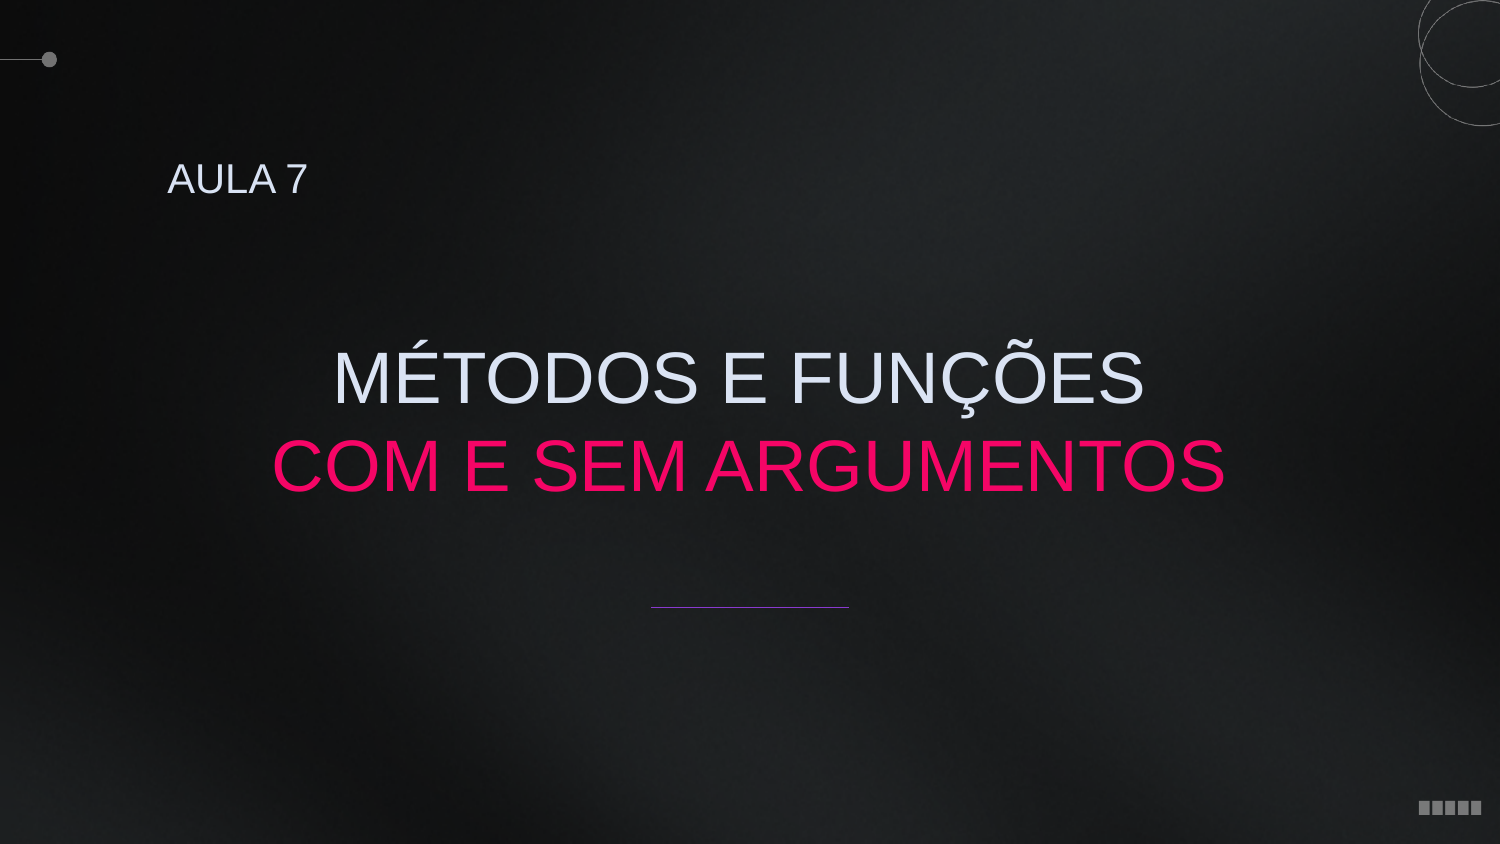

AULA 7
MÉTODOS E FUNÇÕES
COM E SEM ARGUMENTOS